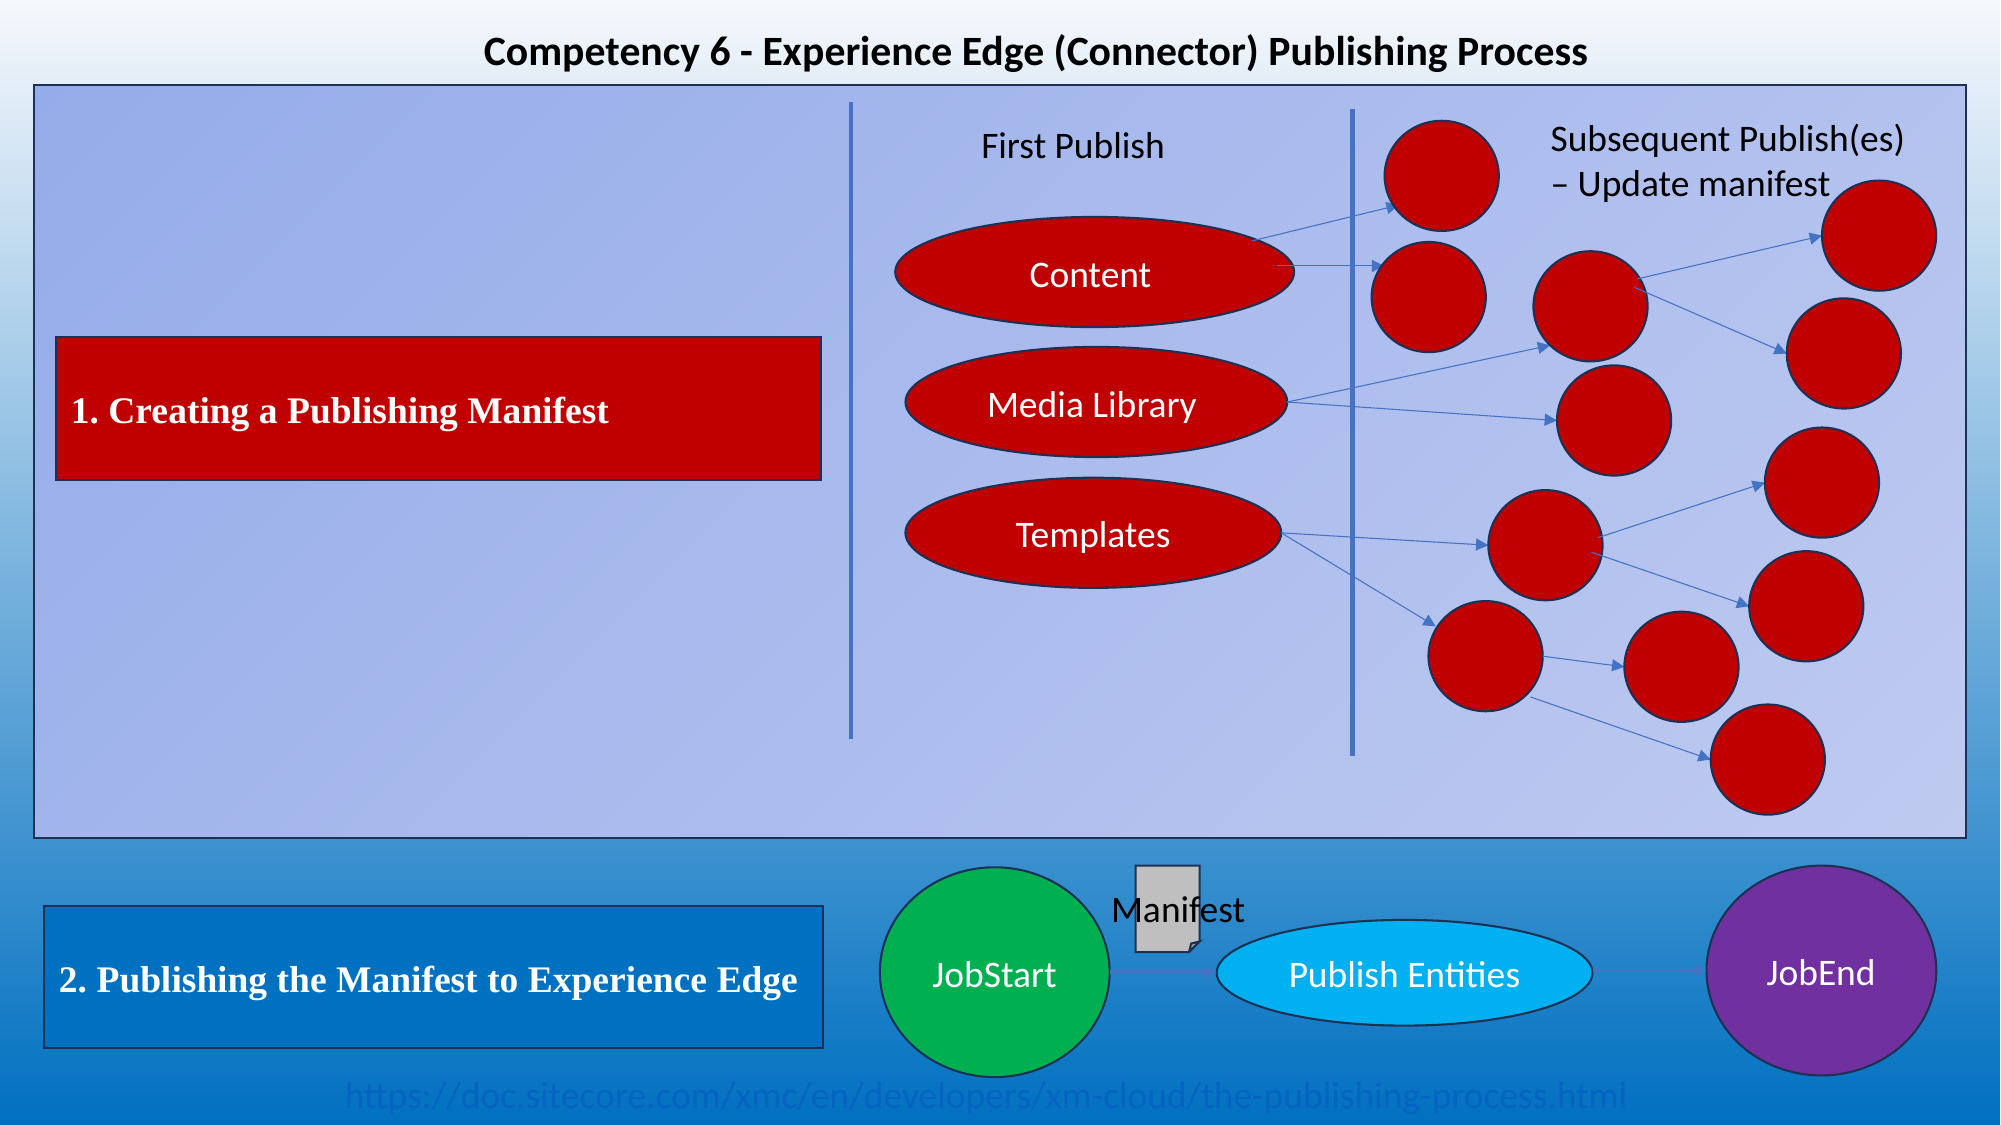

Competency 6 - Experience Edge (Connector) Publishing Process

Subsequent Publish(es) – Update manifest
First Publish

Content

1. Creating a Publishing Manifest
Media Library

Templates

JobEnd
JobStart
Manifest
2. Publishing the Manifest to Experience Edge
Publish Entities
https://doc.sitecore.com/xmc/en/developers/xm-cloud/the-publishing-process.html